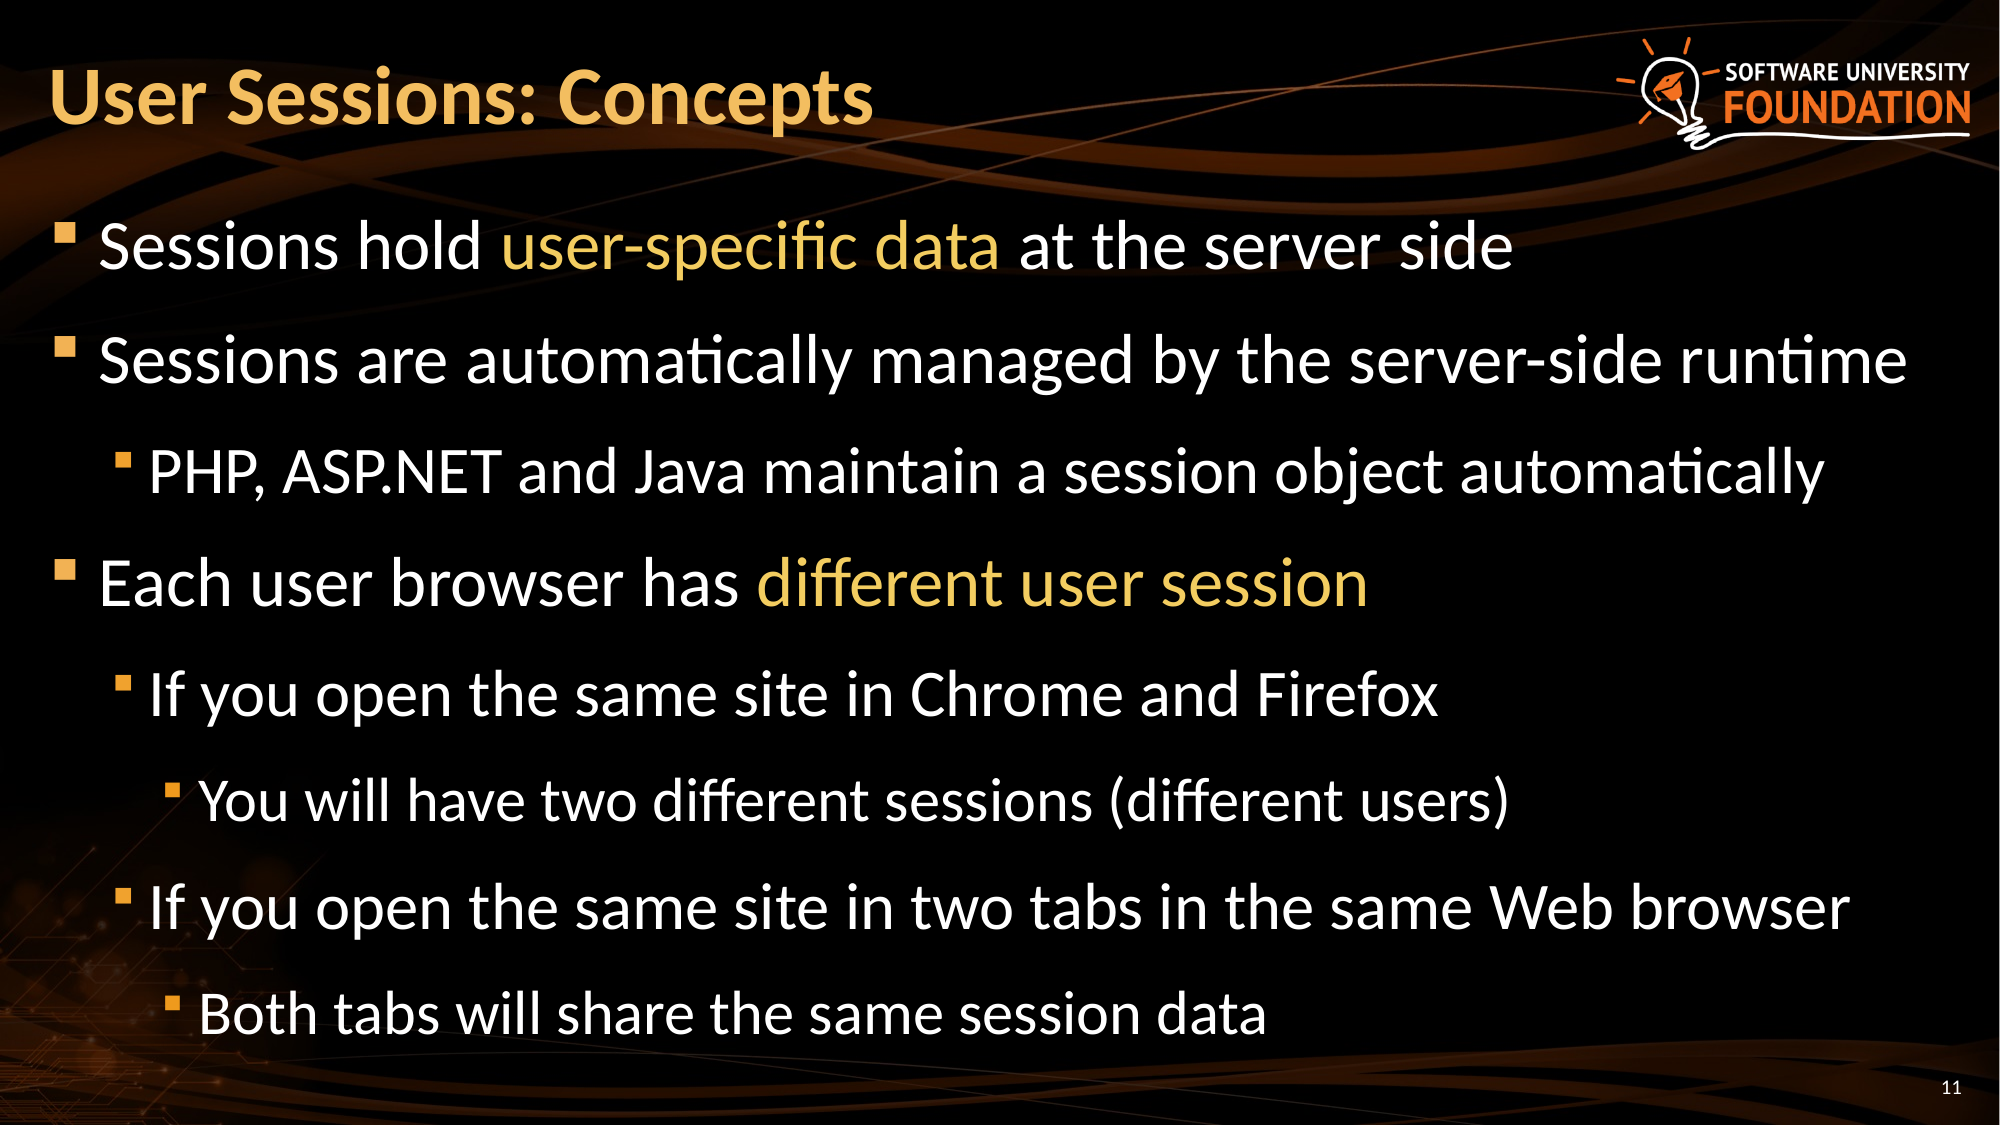

# User Sessions: Concepts
Sessions hold user-specific data at the server side
Sessions are automatically managed by the server-side runtime
PHP, ASP.NET and Java maintain a session object automatically
Each user browser has different user session
If you open the same site in Chrome and Firefox
You will have two different sessions (different users)
If you open the same site in two tabs in the same Web browser
Both tabs will share the same session data
11